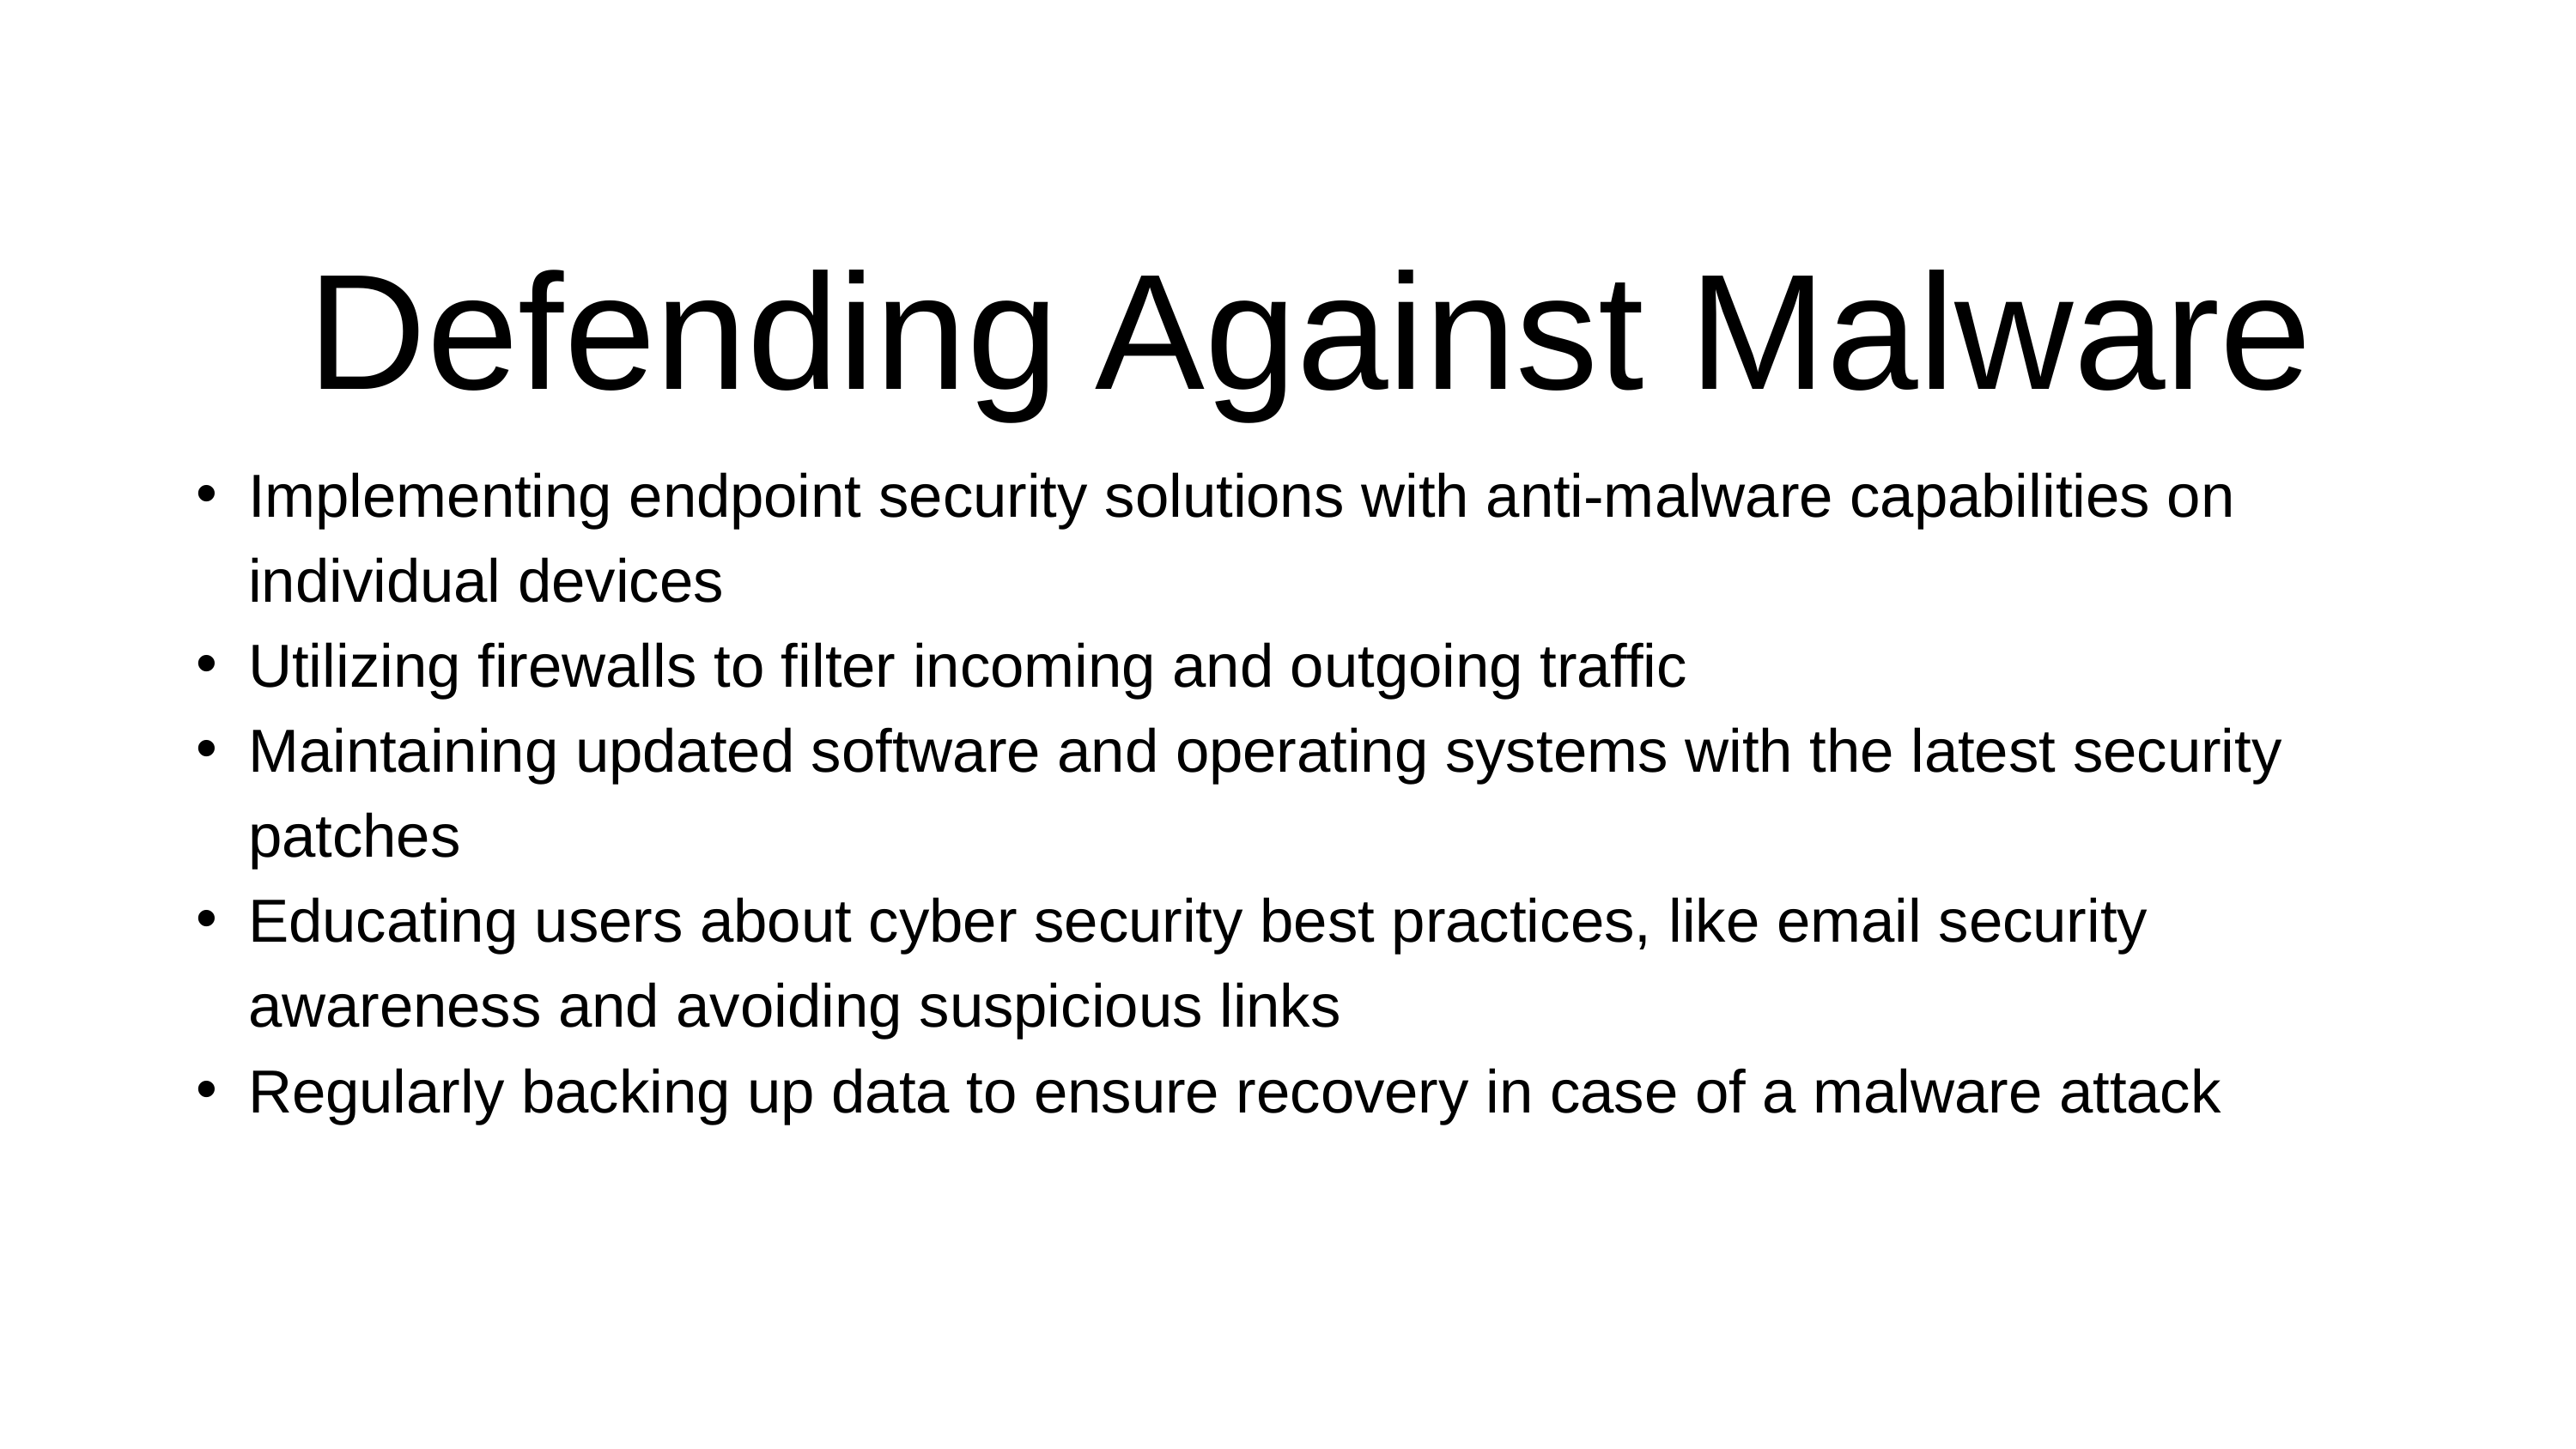

Defending Against Malware
Implementing endpoint security solutions with anti-malware capabilities on individual devices
Utilizing firewalls to filter incoming and outgoing traffic
Maintaining updated software and operating systems with the latest security patches
Educating users about cyber security best practices, like email security awareness and avoiding suspicious links
Regularly backing up data to ensure recovery in case of a malware attack